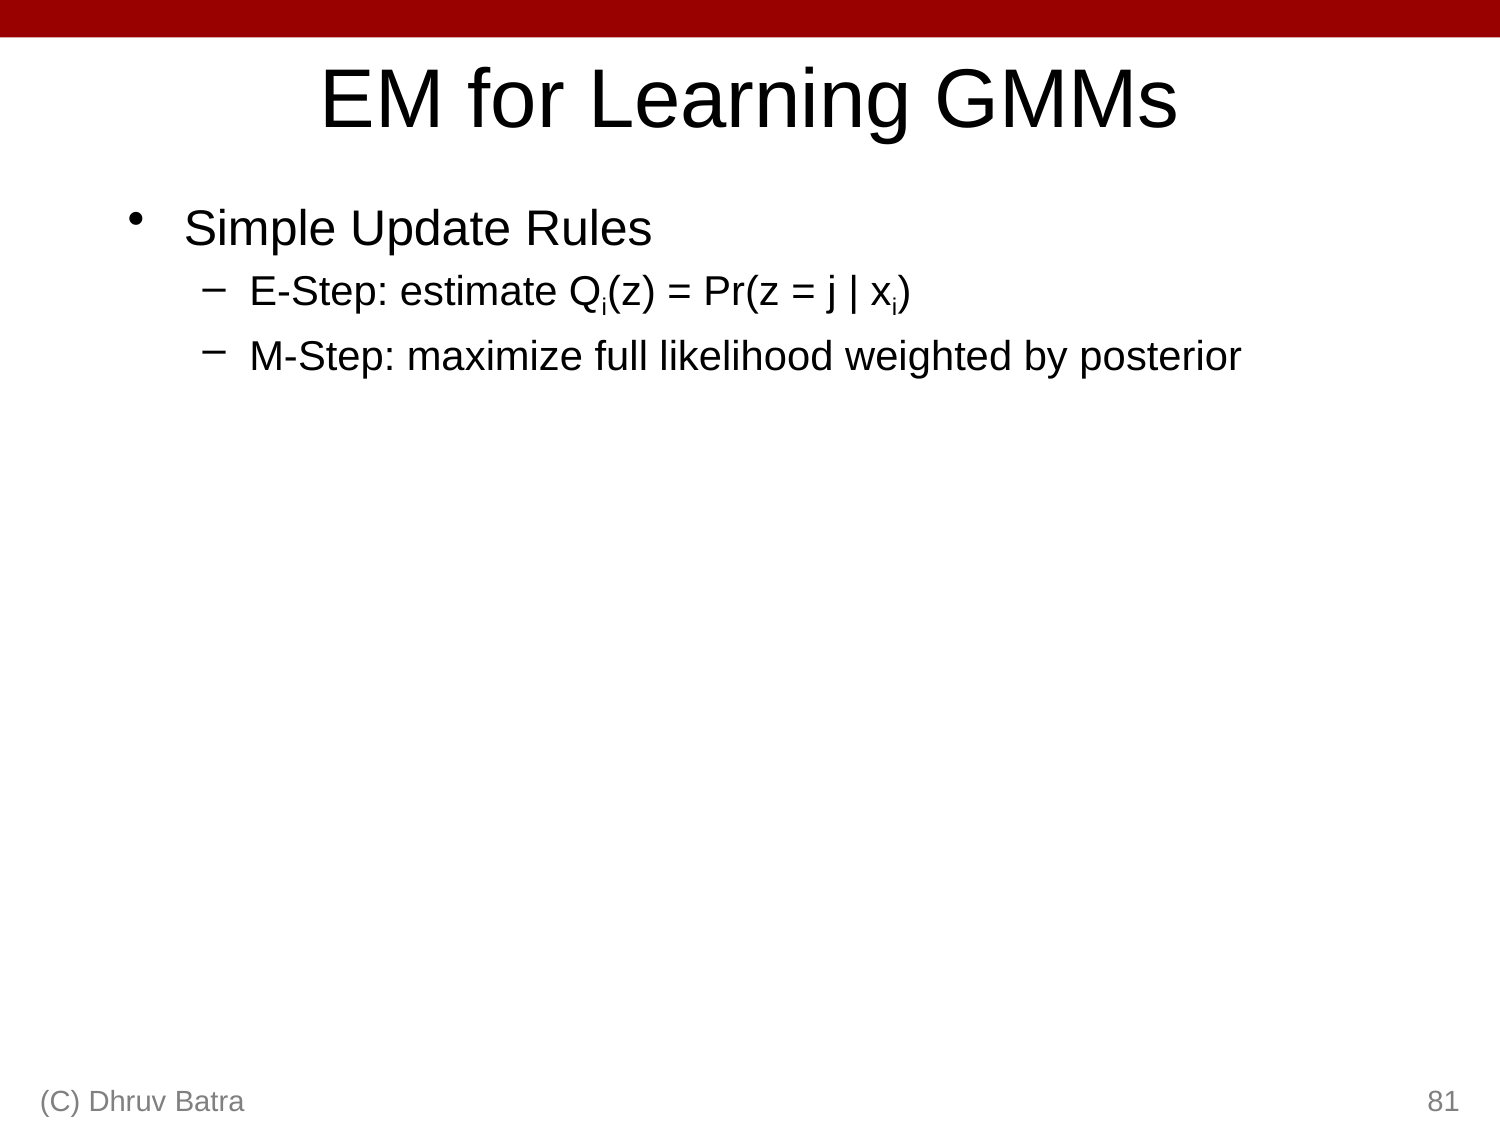

# EM for Learning GMMs
Simple Update Rules
E-Step: estimate Qi(z) = Pr(z = j | xi)
M-Step: maximize full likelihood weighted by posterior
(C) Dhruv Batra
81